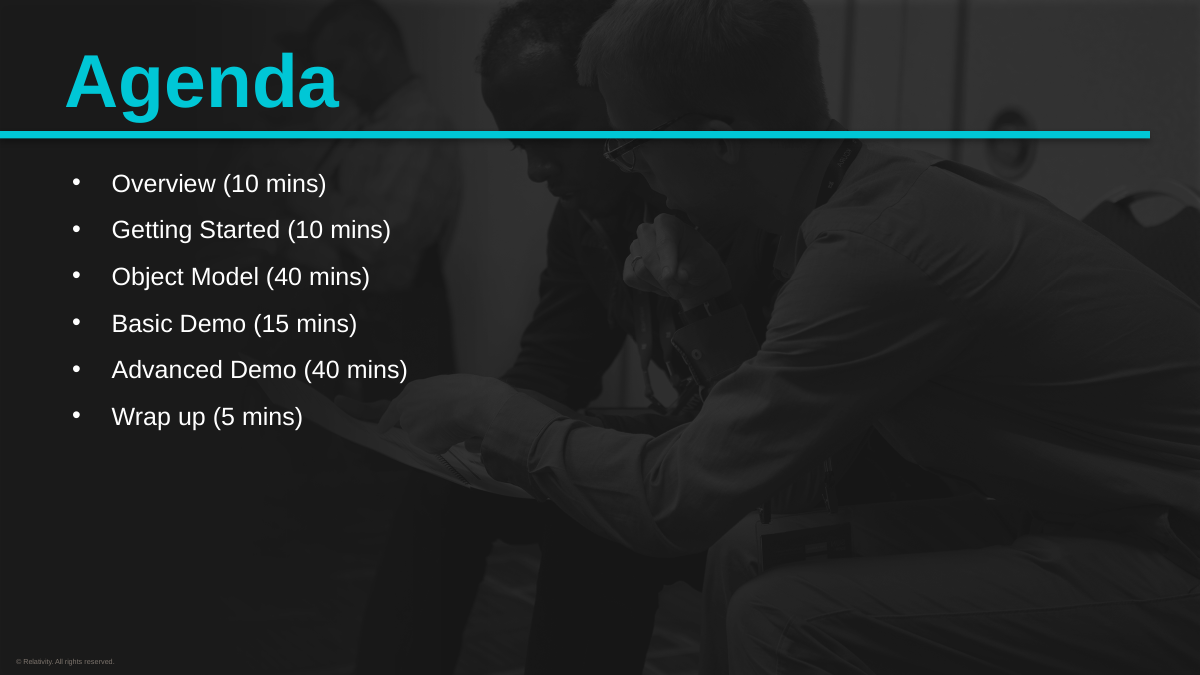

Overview (10 mins)
Getting Started (10 mins)
Object Model (40 mins)
Basic Demo (15 mins)
Advanced Demo (40 mins)
Wrap up (5 mins)